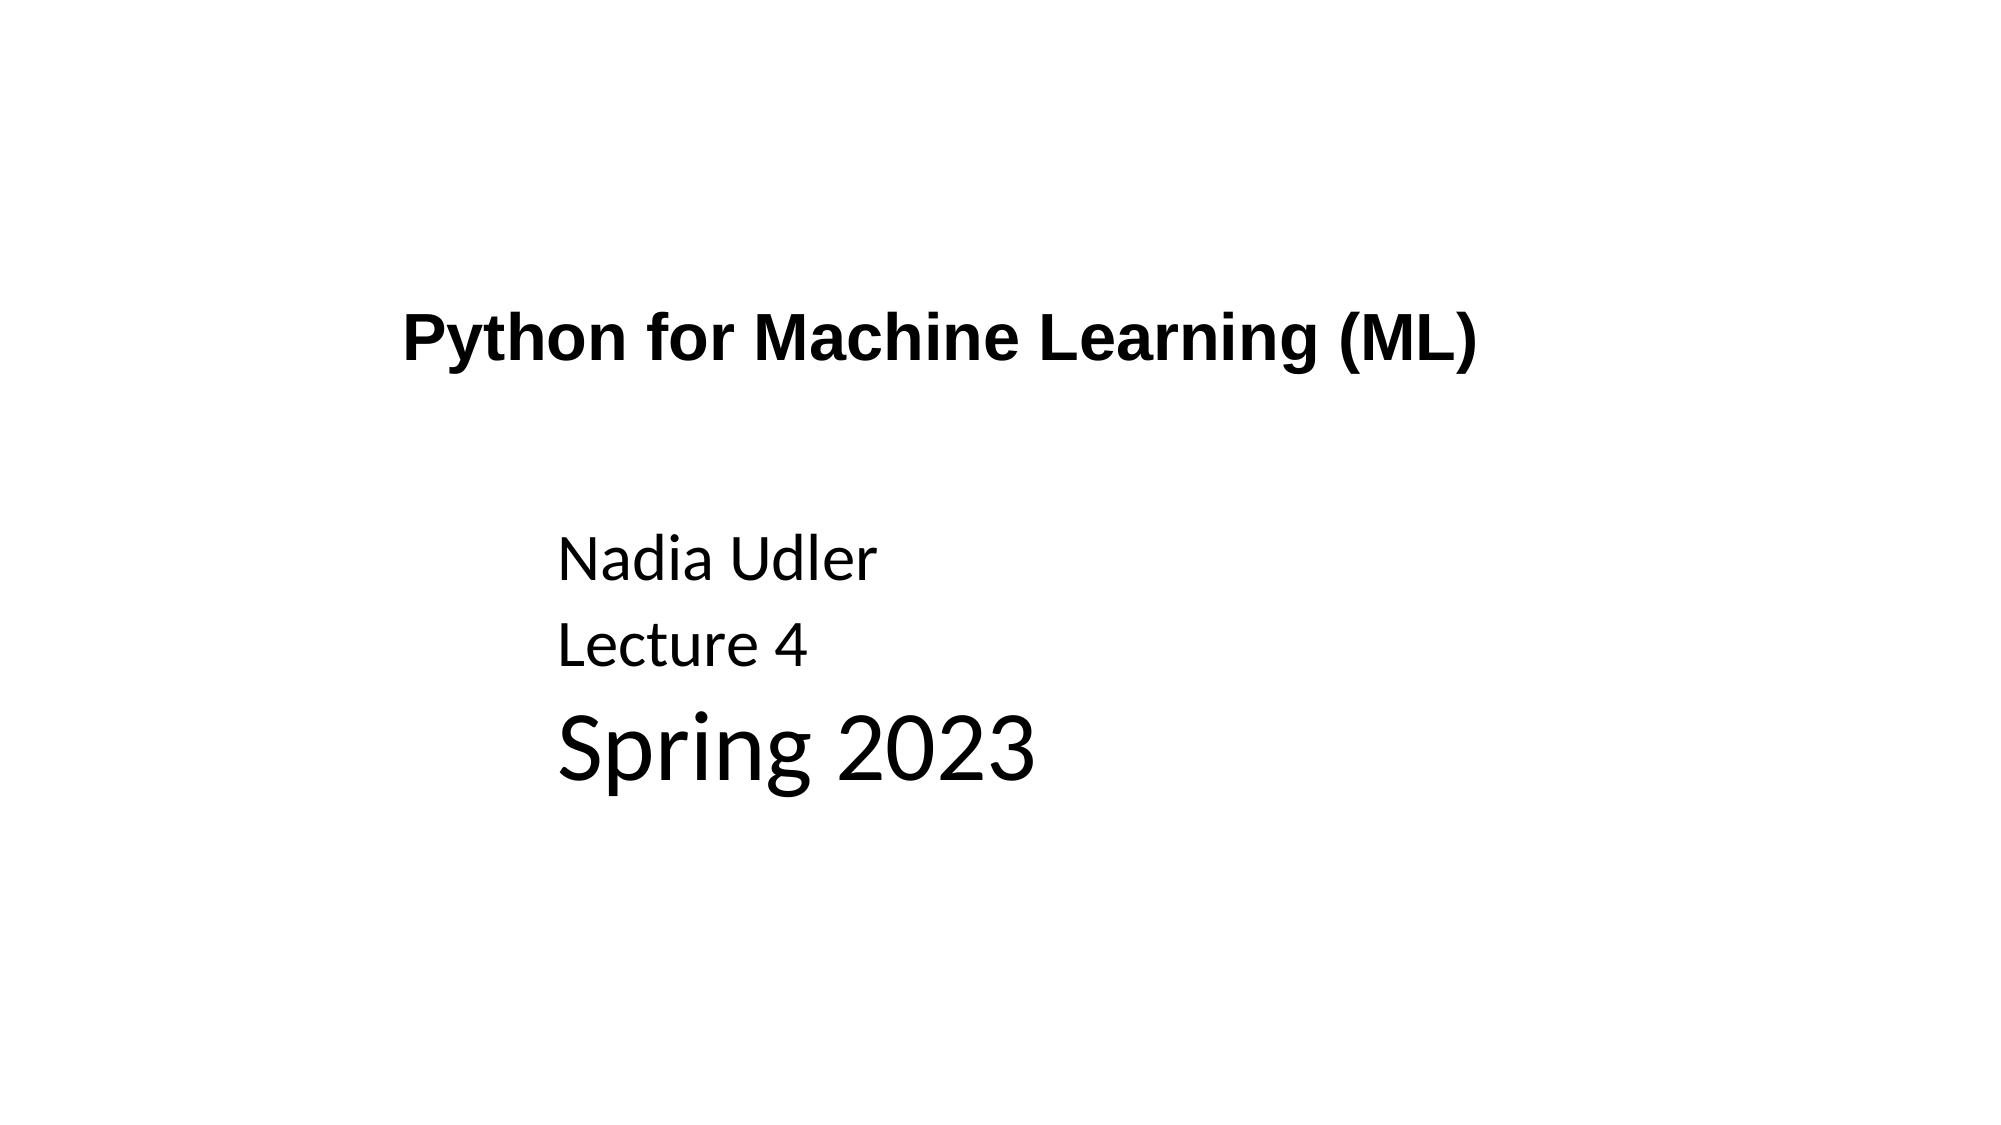

Python for Machine Learning (ML)

    Nadia Udler
      Lecture 4
    Spring 2023